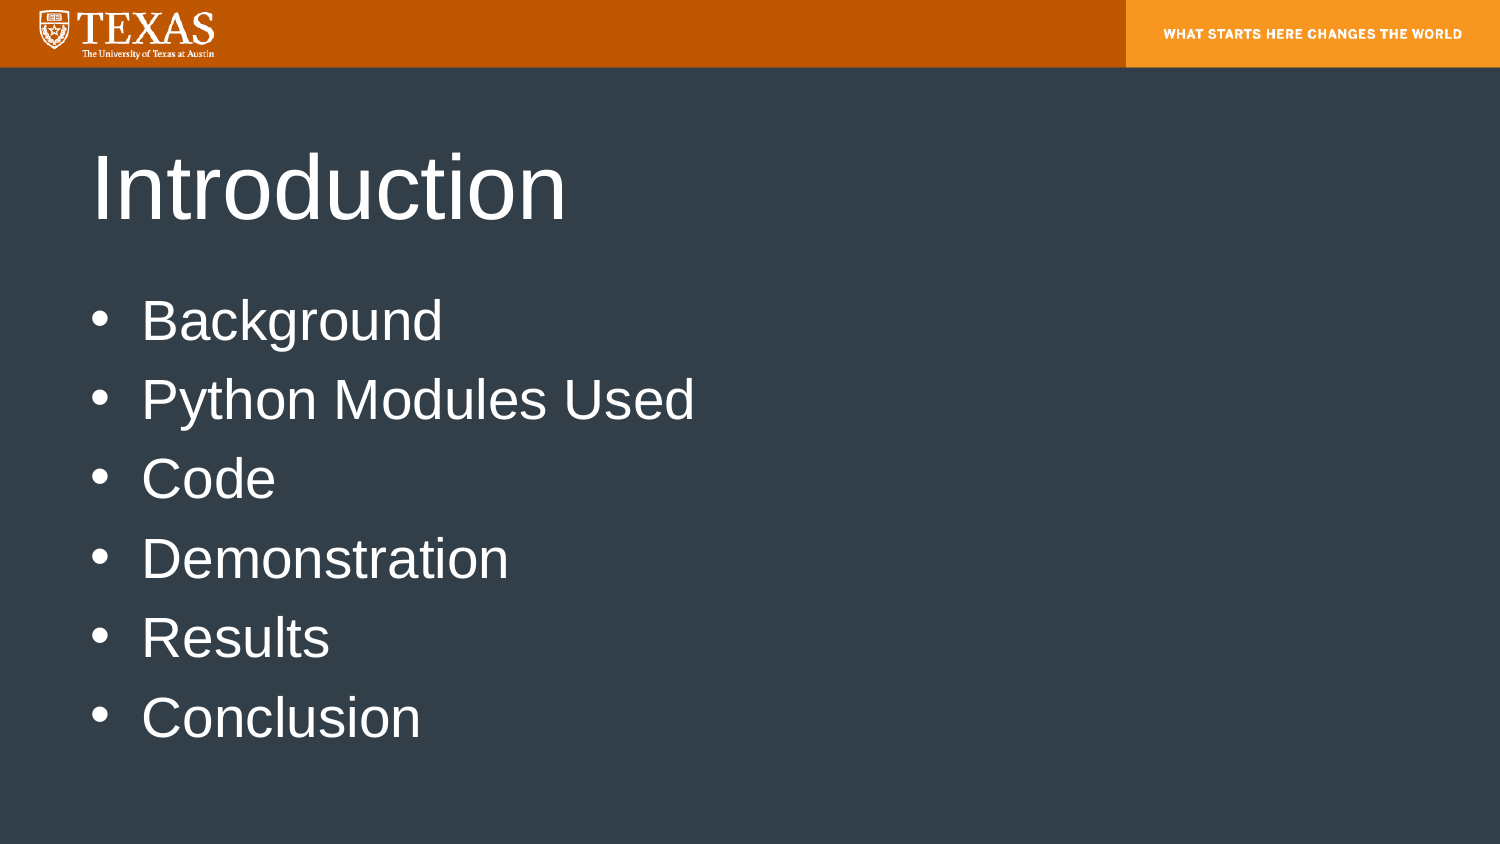

# Introduction
Background
Python Modules Used
Code
Demonstration
Results
Conclusion